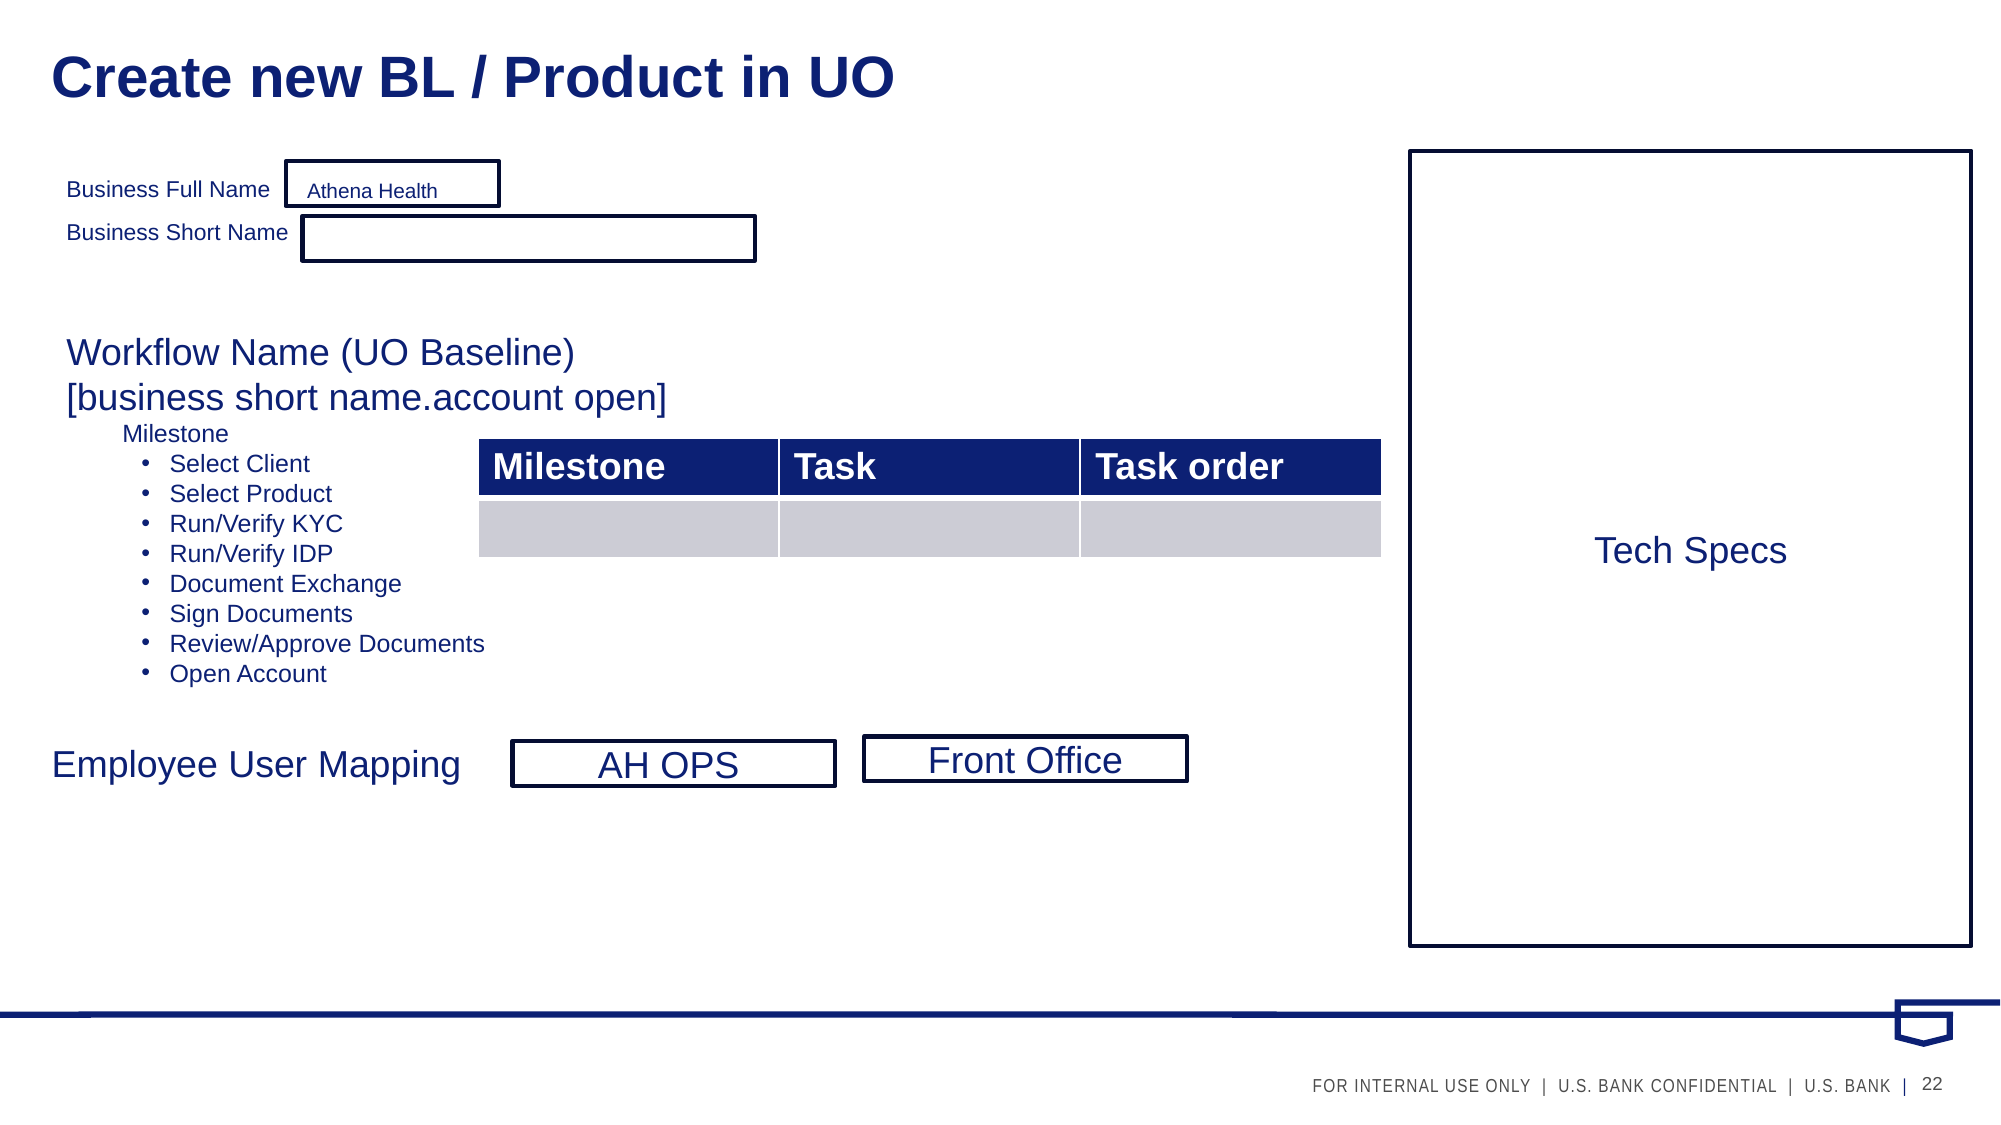

# Create new BL / Product in UO
Tech Specs
Athena Health	h
Business Full Name
Business Short Name

Workflow Name (UO Baseline)   [business short name.account open]
        Milestone
Select Client
Select Product
Run/Verify KYC
Run/Verify IDP
Document Exchange
Sign Documents
Review/Approve Documents
Open Account

| Milestone | Task | Task order |
| --- | --- | --- |
|  |  |  |
Employee User Mapping
Front Office
AH OPS